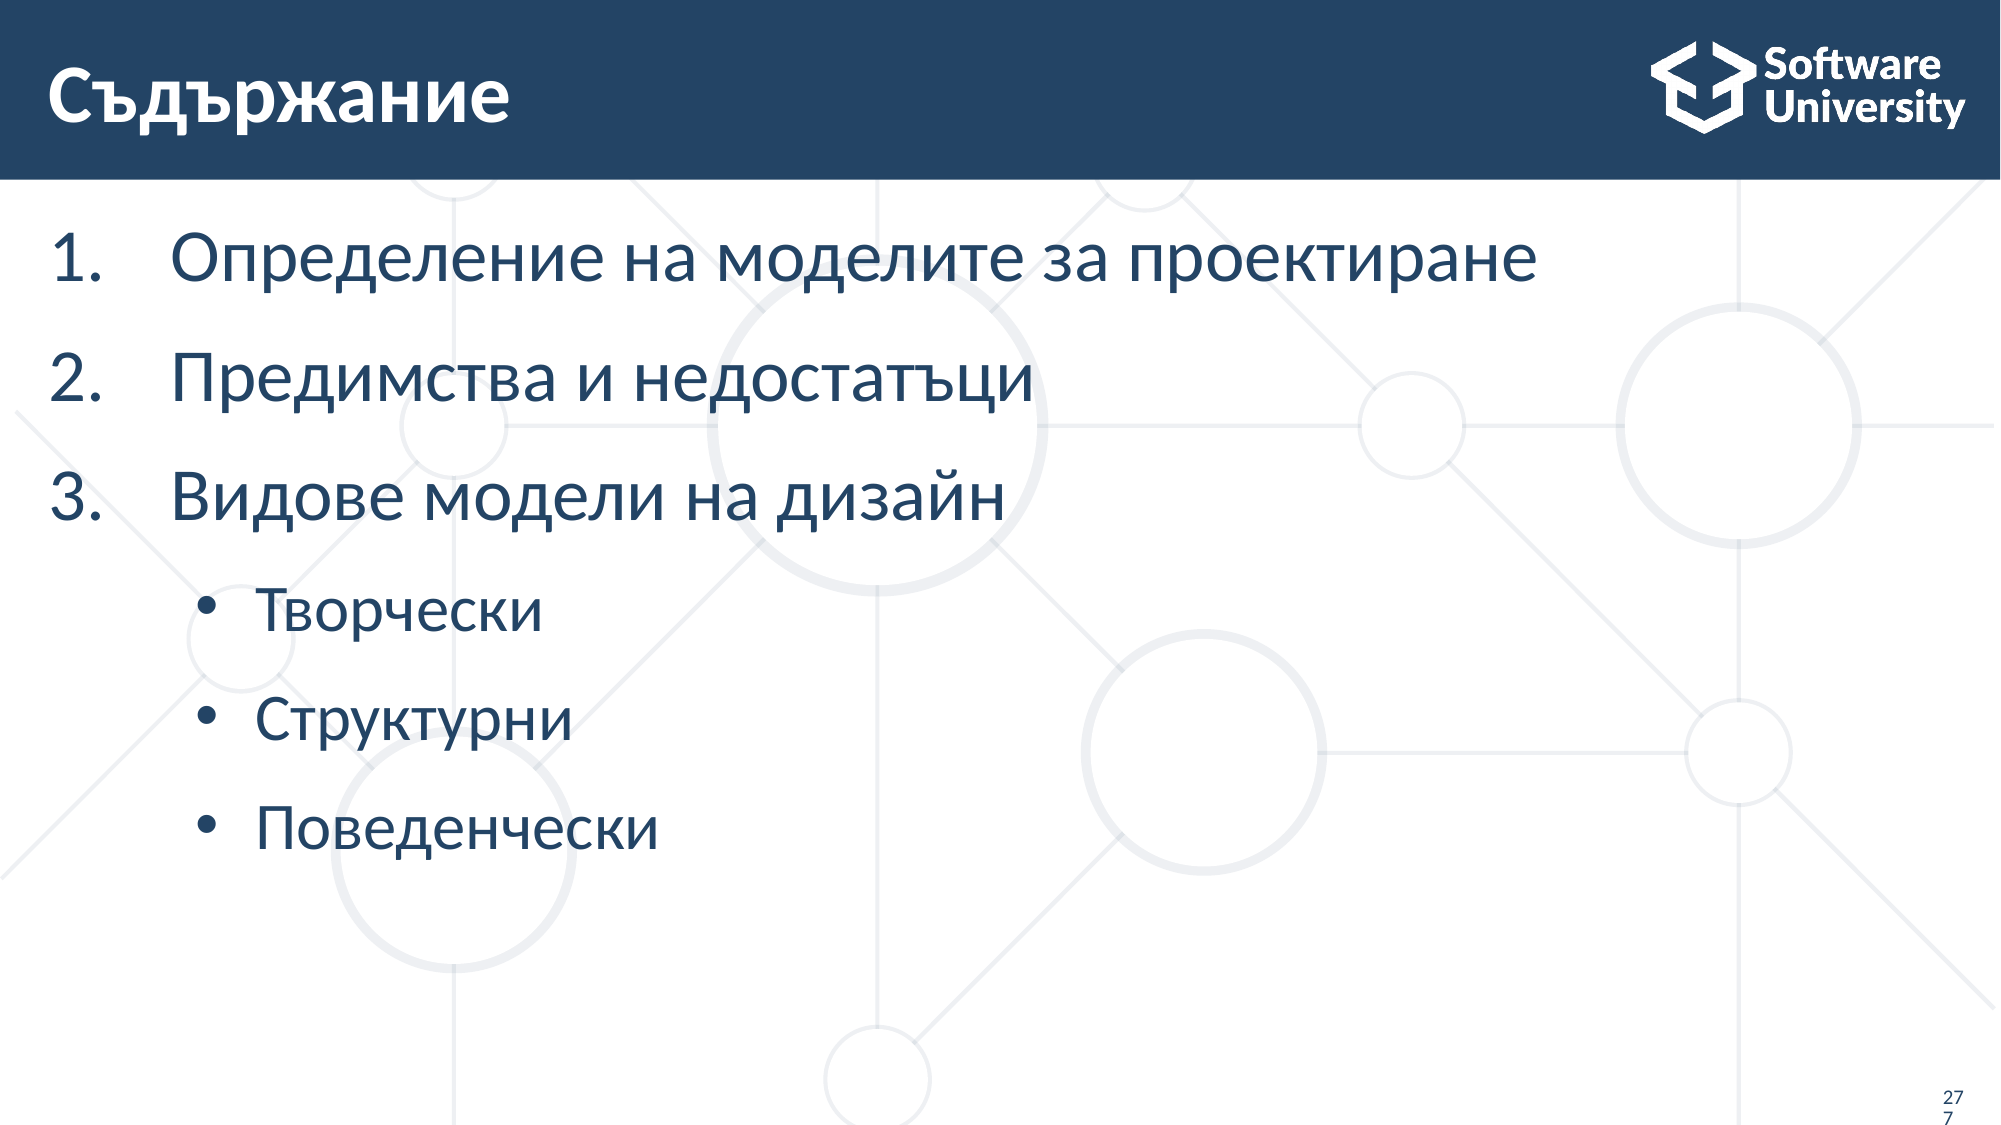

# Съдържание
Определение на моделите за проектиране
Предимства и недостатъци
Видове модели на дизайн
Творчески
Структурни
Поведенчески
277